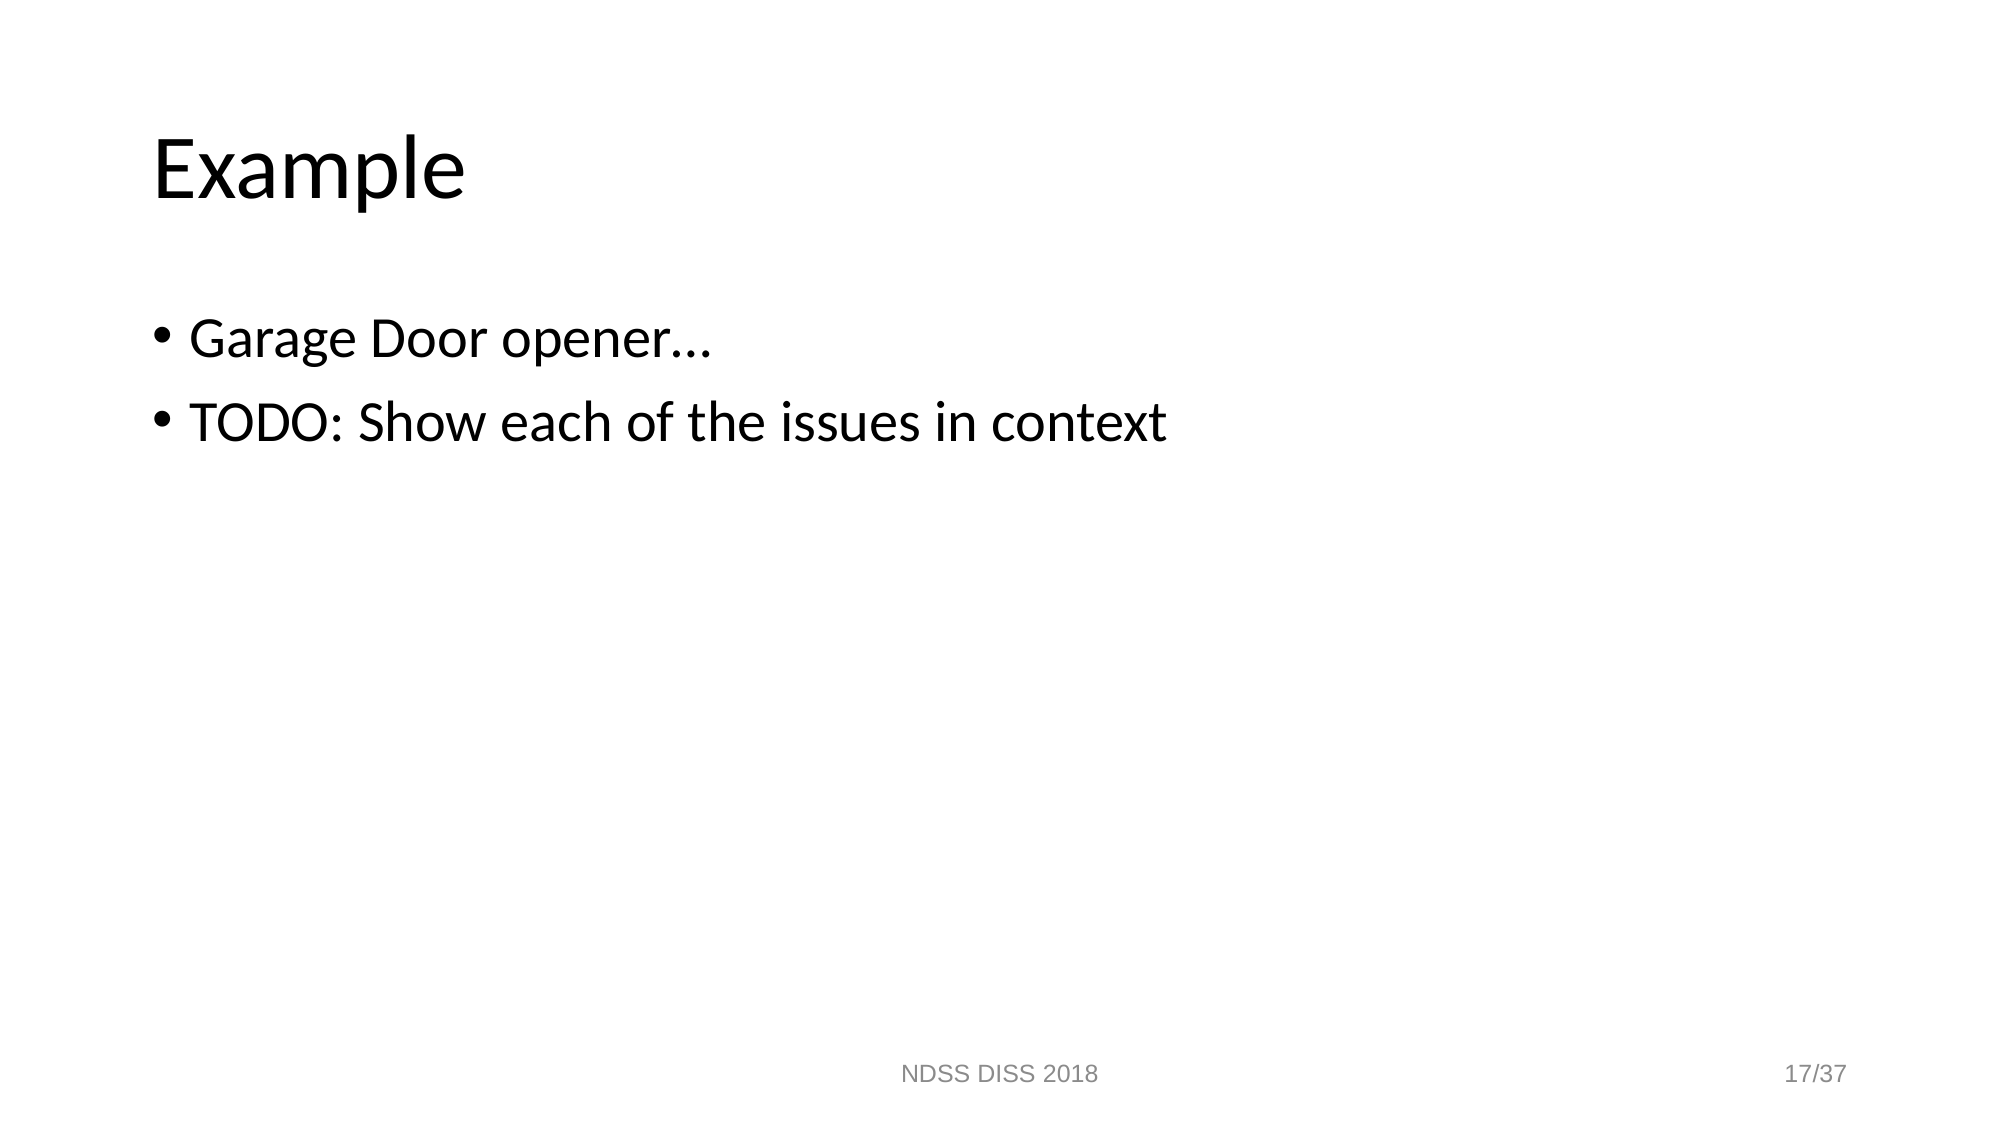

# Example
Garage Door opener…
TODO: Show each of the issues in context
NDSS DISS 2018
17/37